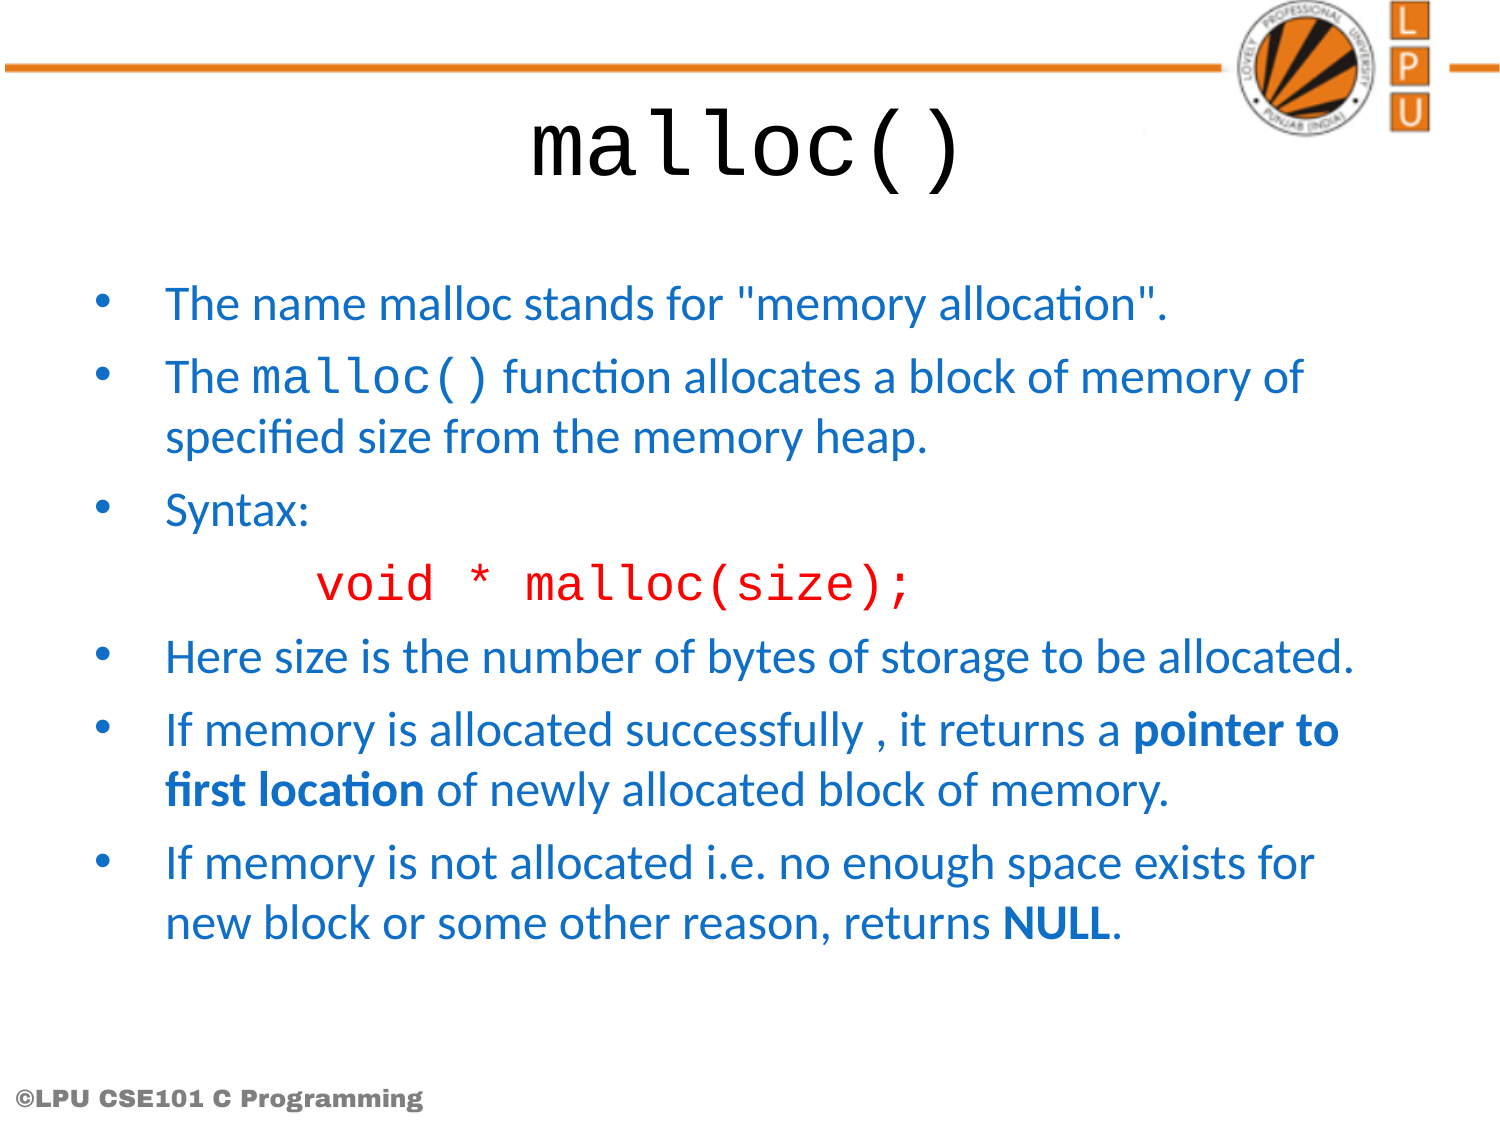

# malloc()
The name malloc stands for "memory allocation".
The malloc() function allocates a block of memory of specified size from the memory heap.
Syntax:
		void * malloc(size);
Here size is the number of bytes of storage to be allocated.
If memory is allocated successfully , it returns a pointer to first location of newly allocated block of memory.
If memory is not allocated i.e. no enough space exists for new block or some other reason, returns NULL.